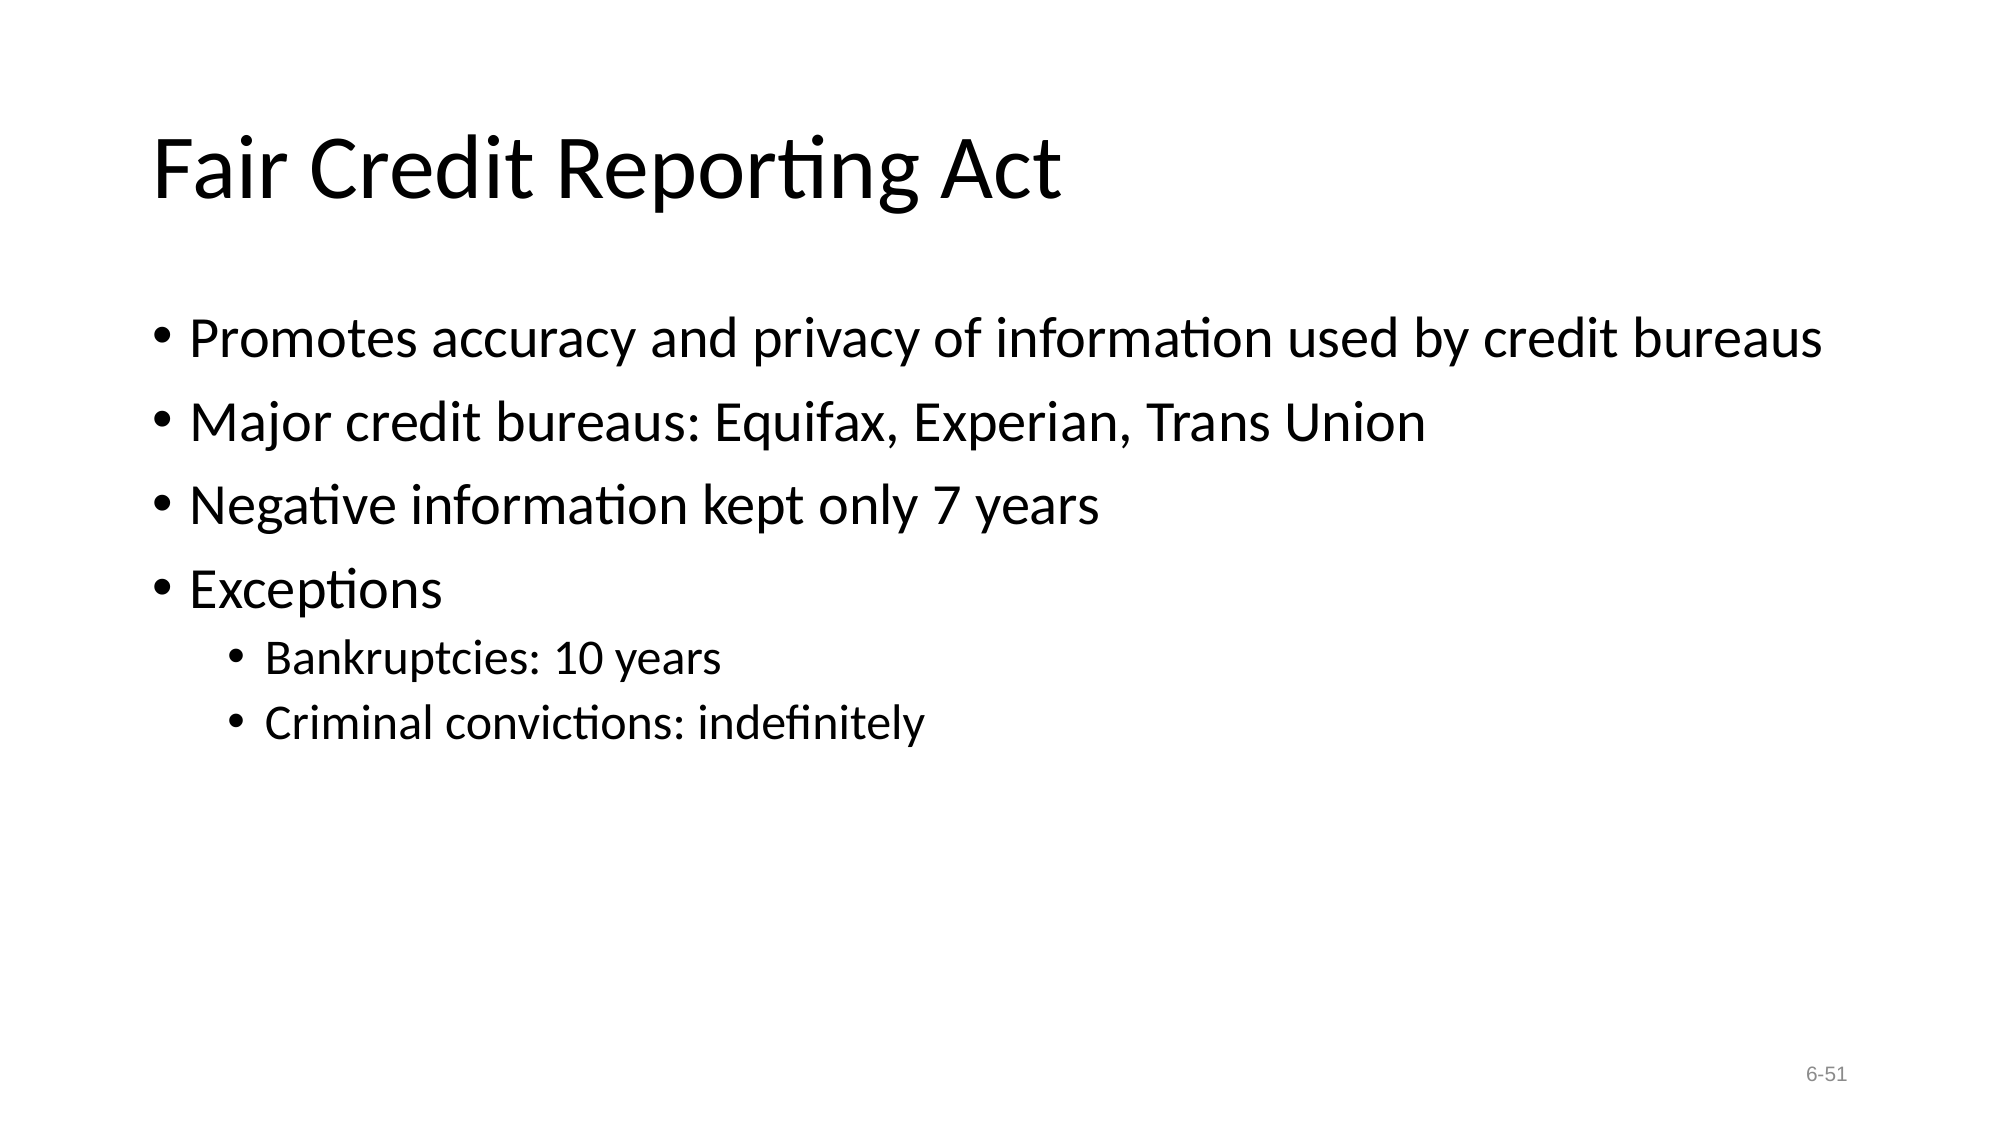

# Fair Credit Reporting Act
Promotes accuracy and privacy of information used by credit bureaus
Major credit bureaus: Equifax, Experian, Trans Union
Negative information kept only 7 years
Exceptions
Bankruptcies: 10 years
Criminal convictions: indefinitely
6-51